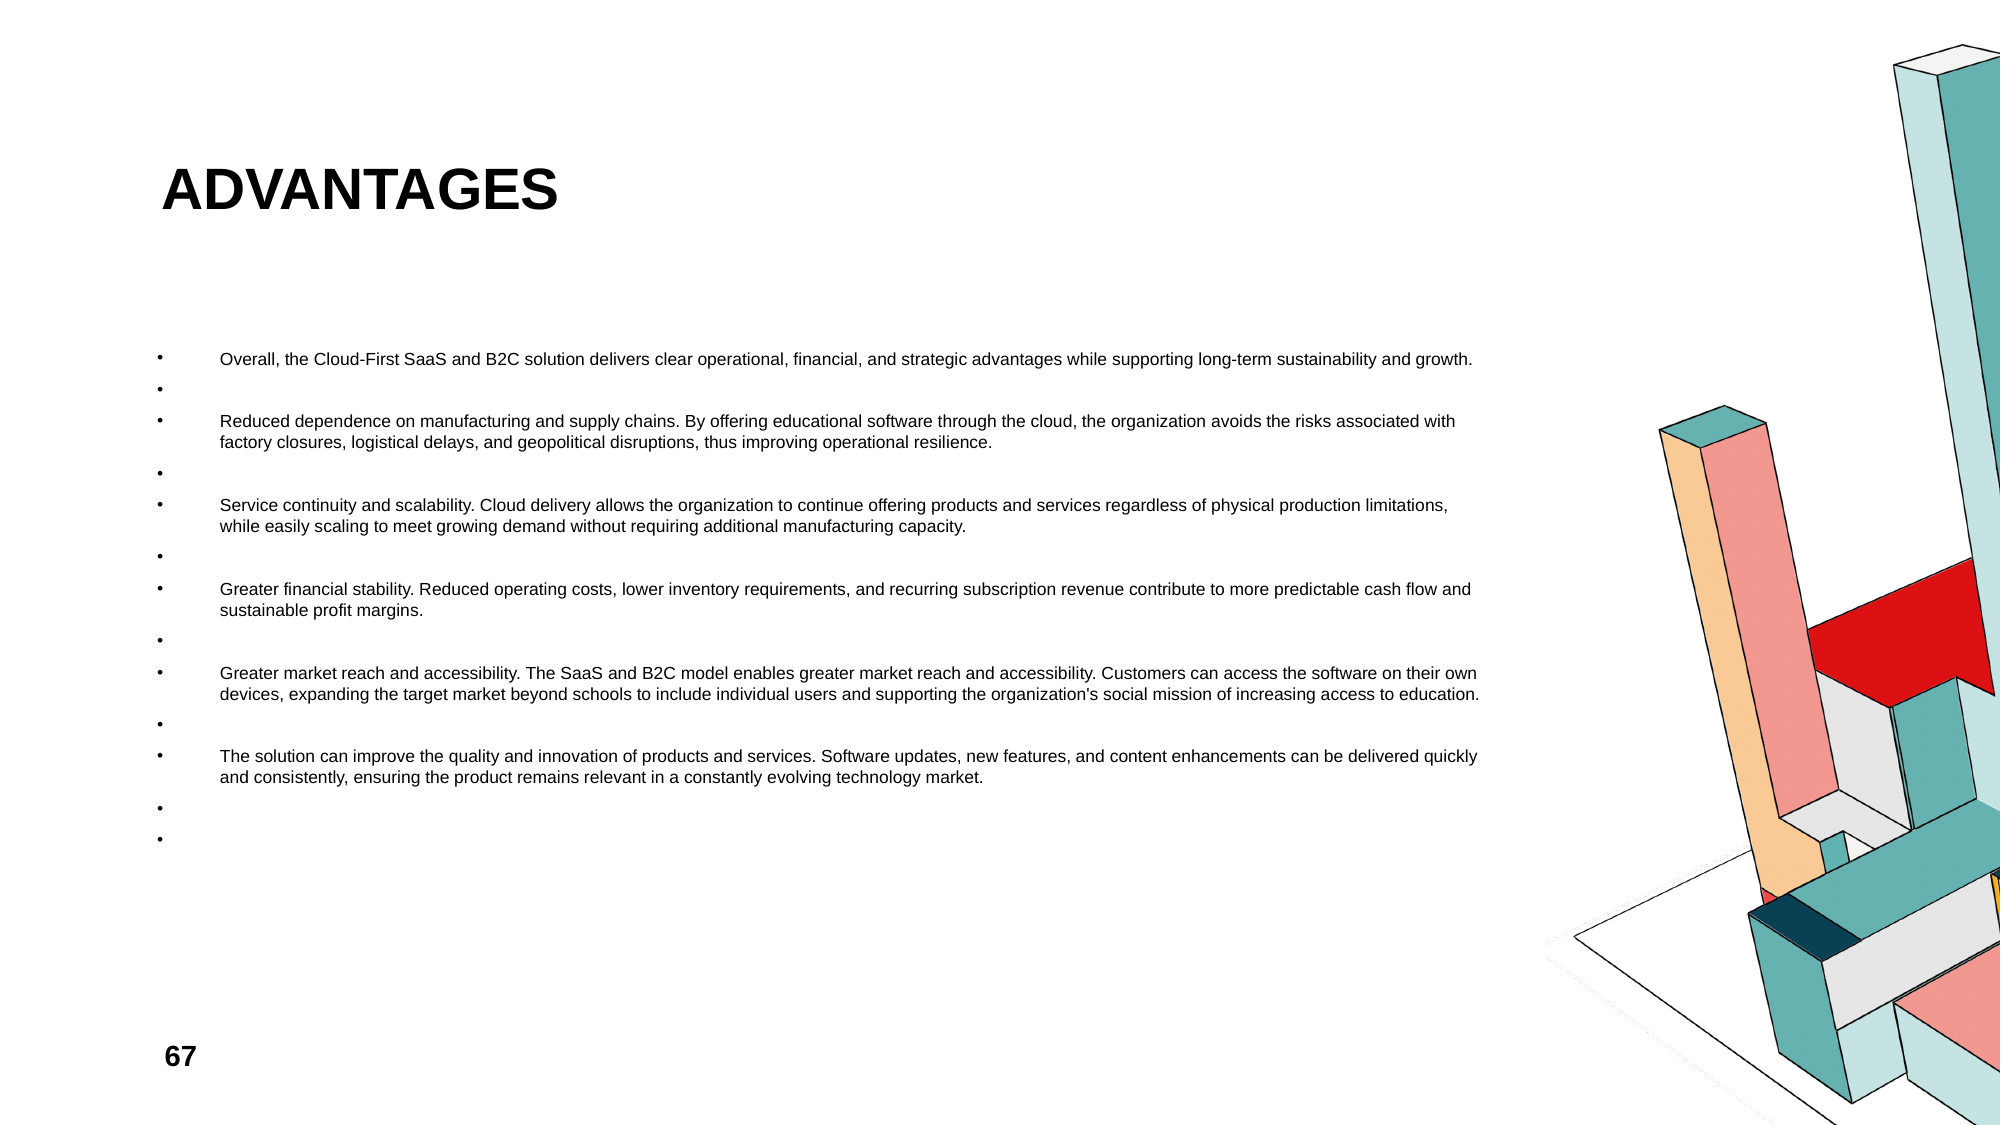

# Advantages
Overall, the Cloud-First SaaS and B2C solution delivers clear operational, financial, and strategic advantages while supporting long-term sustainability and growth.

Reduced dependence on manufacturing and supply chains. By offering educational software through the cloud, the organization avoids the risks associated with factory closures, logistical delays, and geopolitical disruptions, thus improving operational resilience.

Service continuity and scalability. Cloud delivery allows the organization to continue offering products and services regardless of physical production limitations, while easily scaling to meet growing demand without requiring additional manufacturing capacity.

Greater financial stability. Reduced operating costs, lower inventory requirements, and recurring subscription revenue contribute to more predictable cash flow and sustainable profit margins.

Greater market reach and accessibility. The SaaS and B2C model enables greater market reach and accessibility. Customers can access the software on their own devices, expanding the target market beyond schools to include individual users and supporting the organization's social mission of increasing access to education.

The solution can improve the quality and innovation of products and services. Software updates, new features, and content enhancements can be delivered quickly and consistently, ensuring the product remains relevant in a constantly evolving technology market.

67